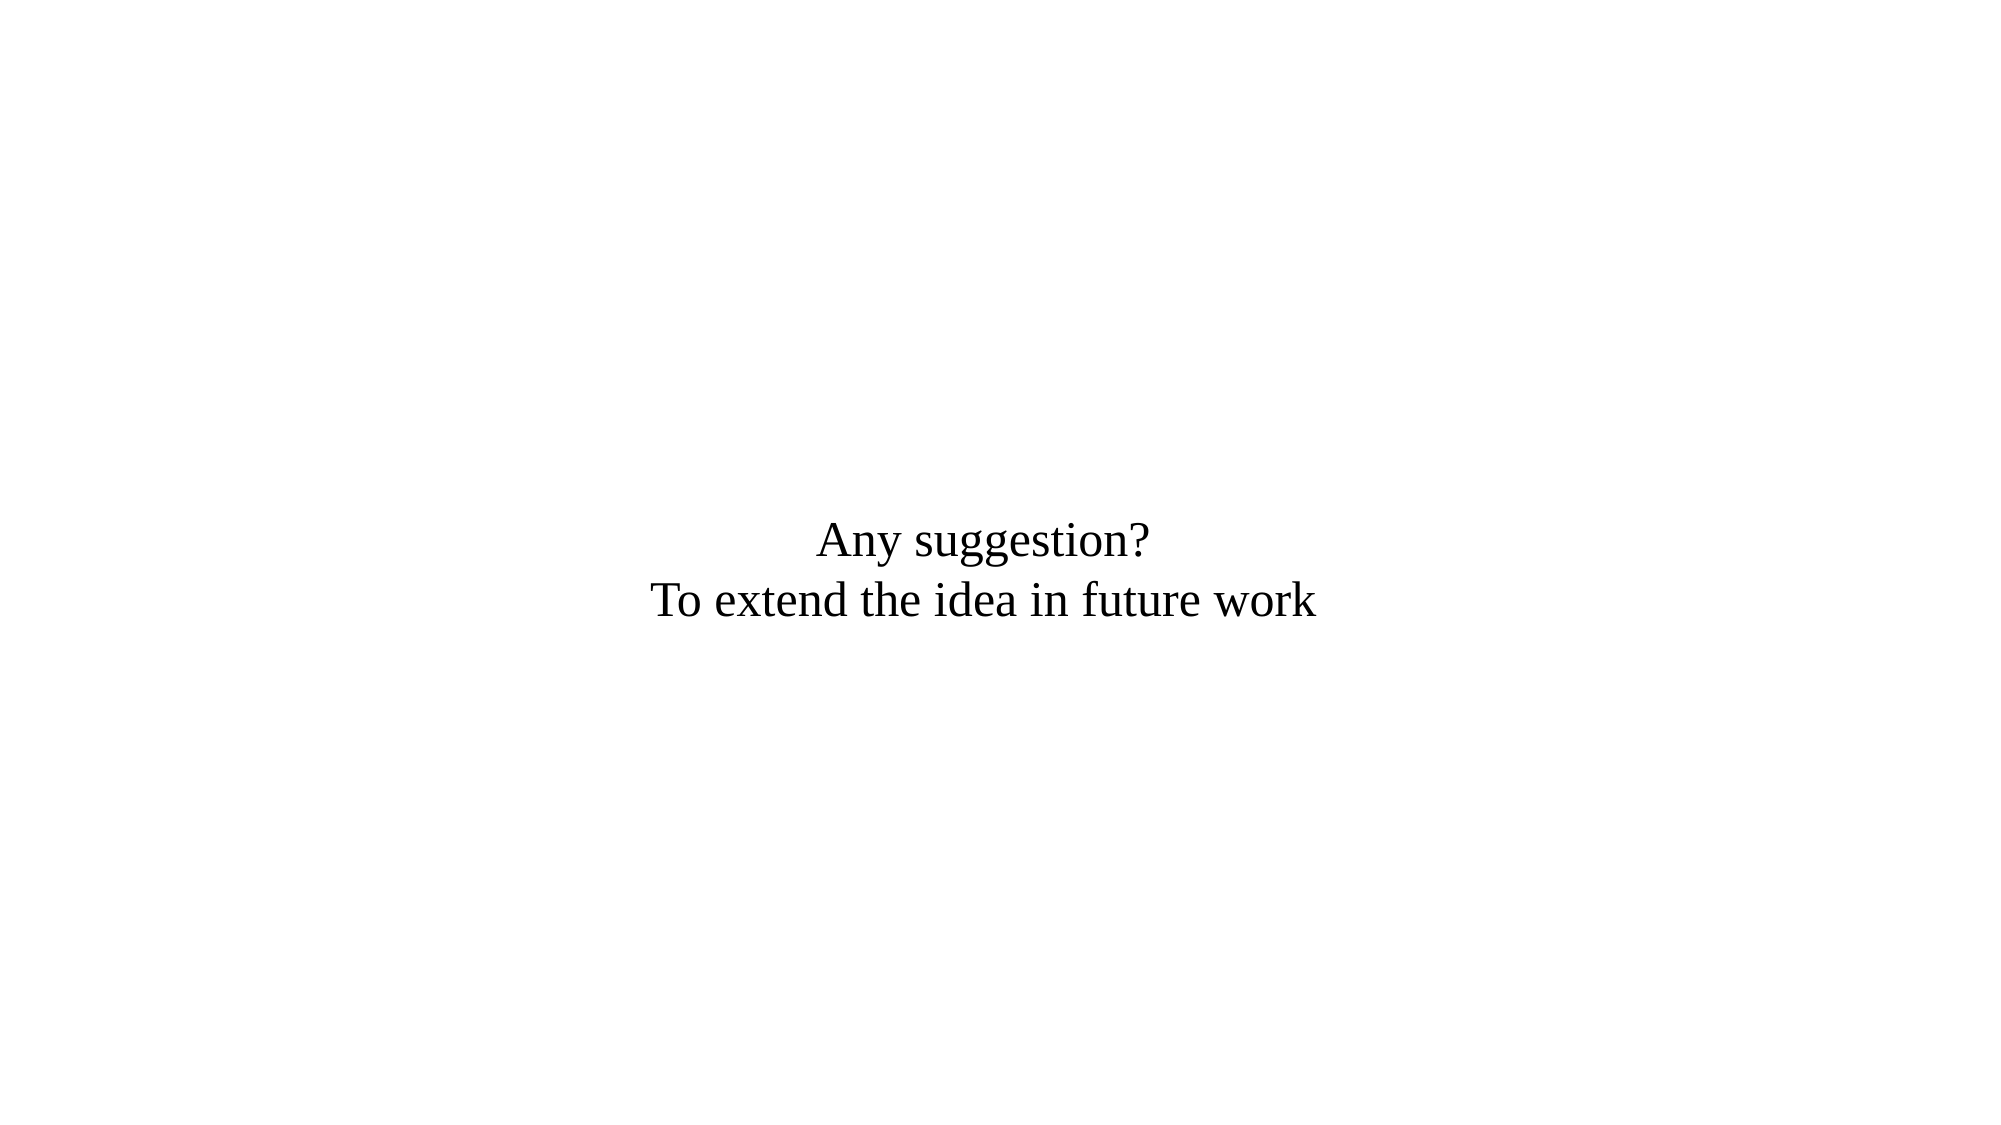

Any suggestion?
To extend the idea in future work